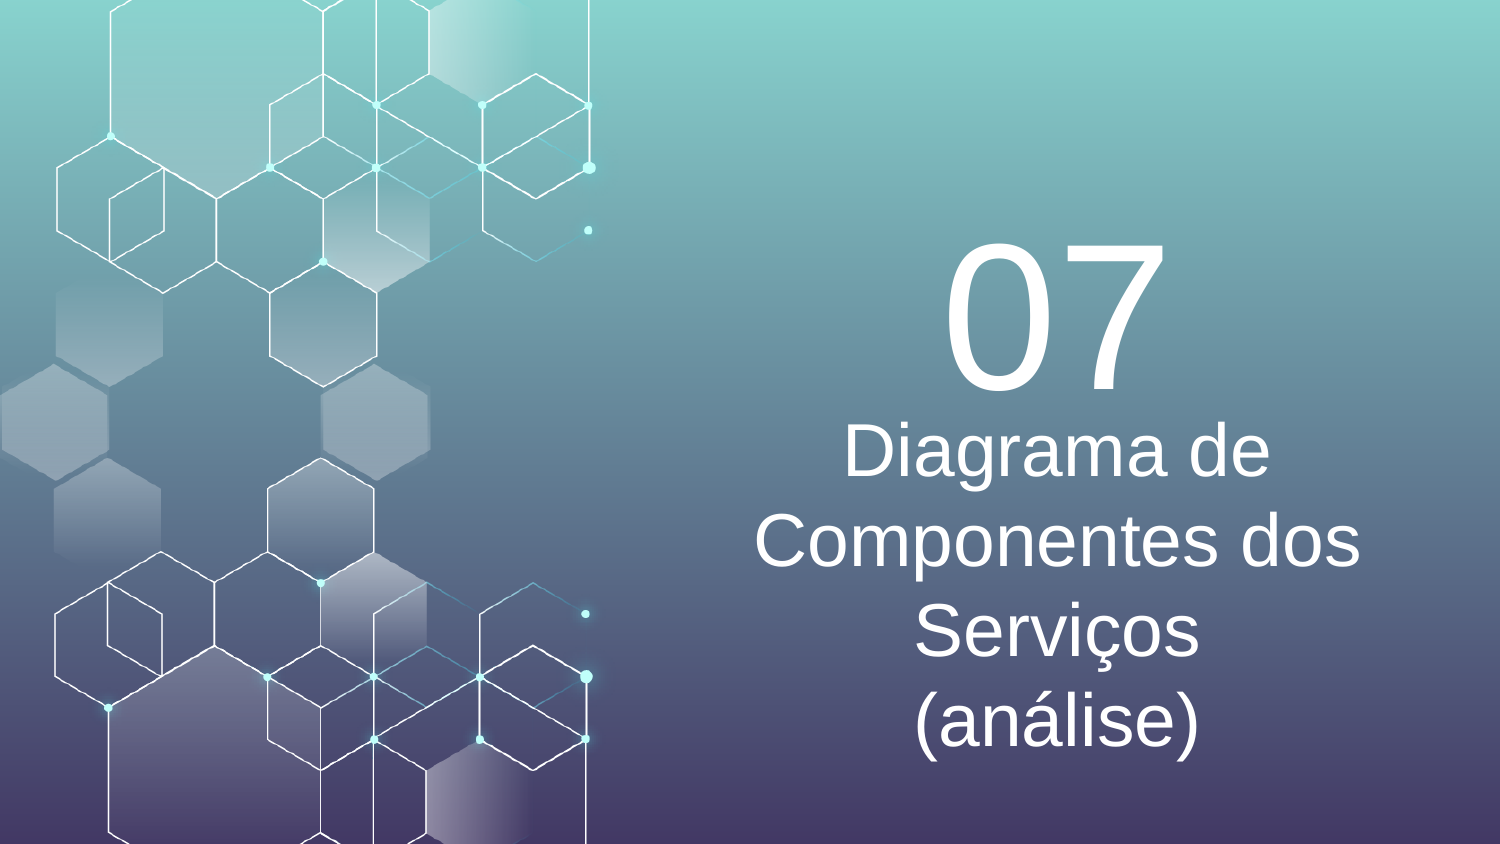

07
# Diagrama de Componentes dos Serviços (análise)